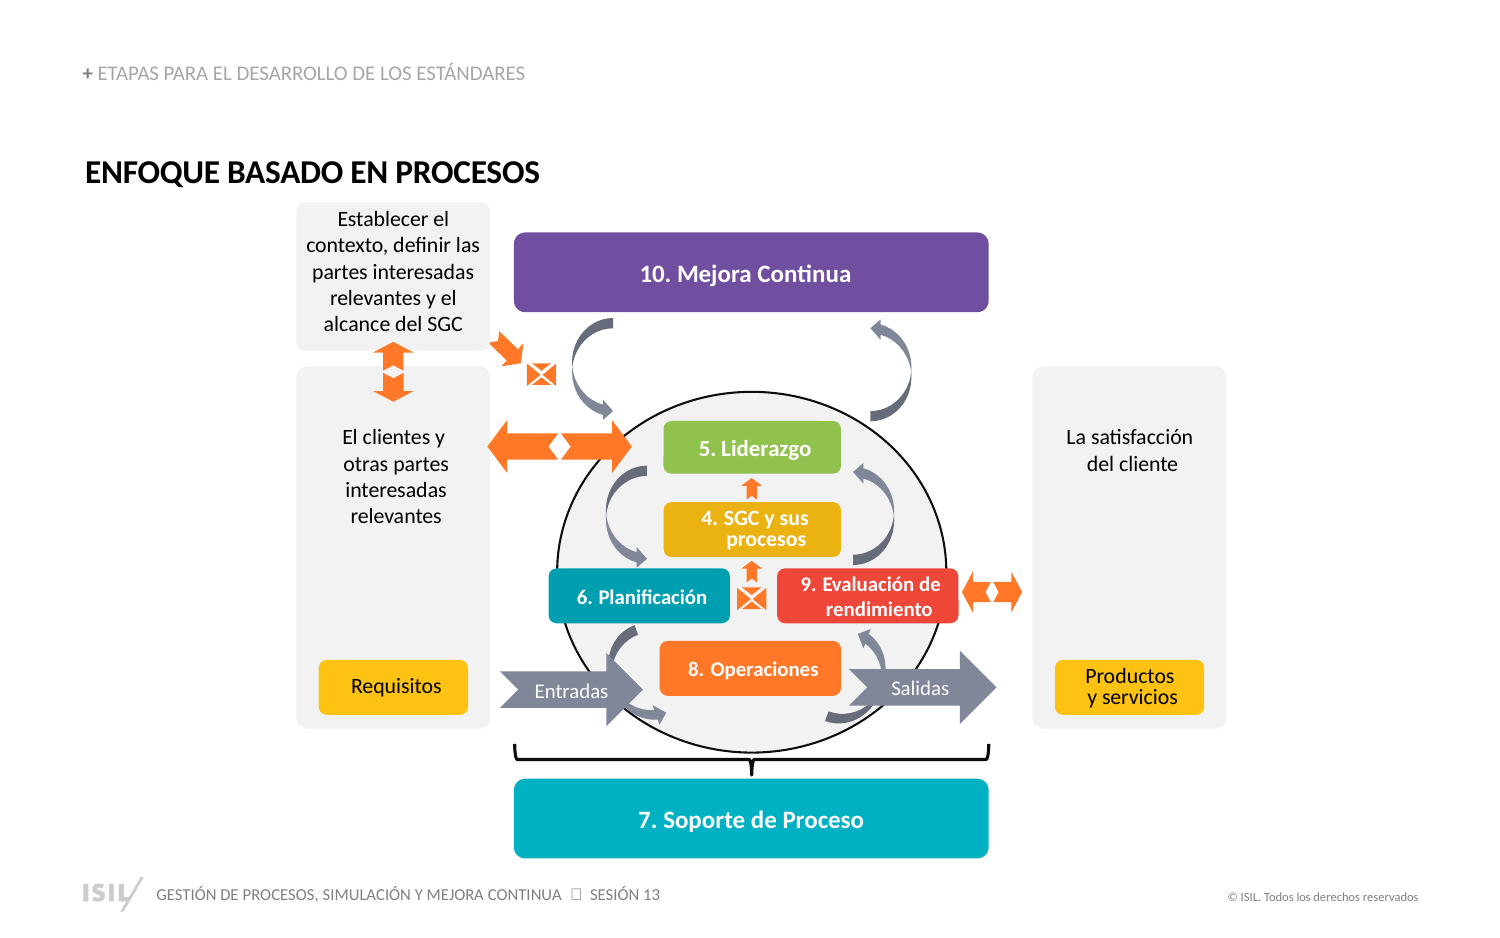

+ ETAPAS PARA EL DESARROLLO DE LOS ESTÁNDARES
ENFOQUE BASADO EN PROCESOS
Establecer el contexto, definir las partes interesadas relevantes y el alcance del SGC
Mejora Continua

El clientes y
otras partes interesadas relevantes
La satisfacción
del cliente

Liderazgo

SGC y sus procesos

Planificación
Evaluación de rendimiento

Operaciones
Salidas
Entradas

Requisitos
Productos
y servicios

7. Soporte de Proceso